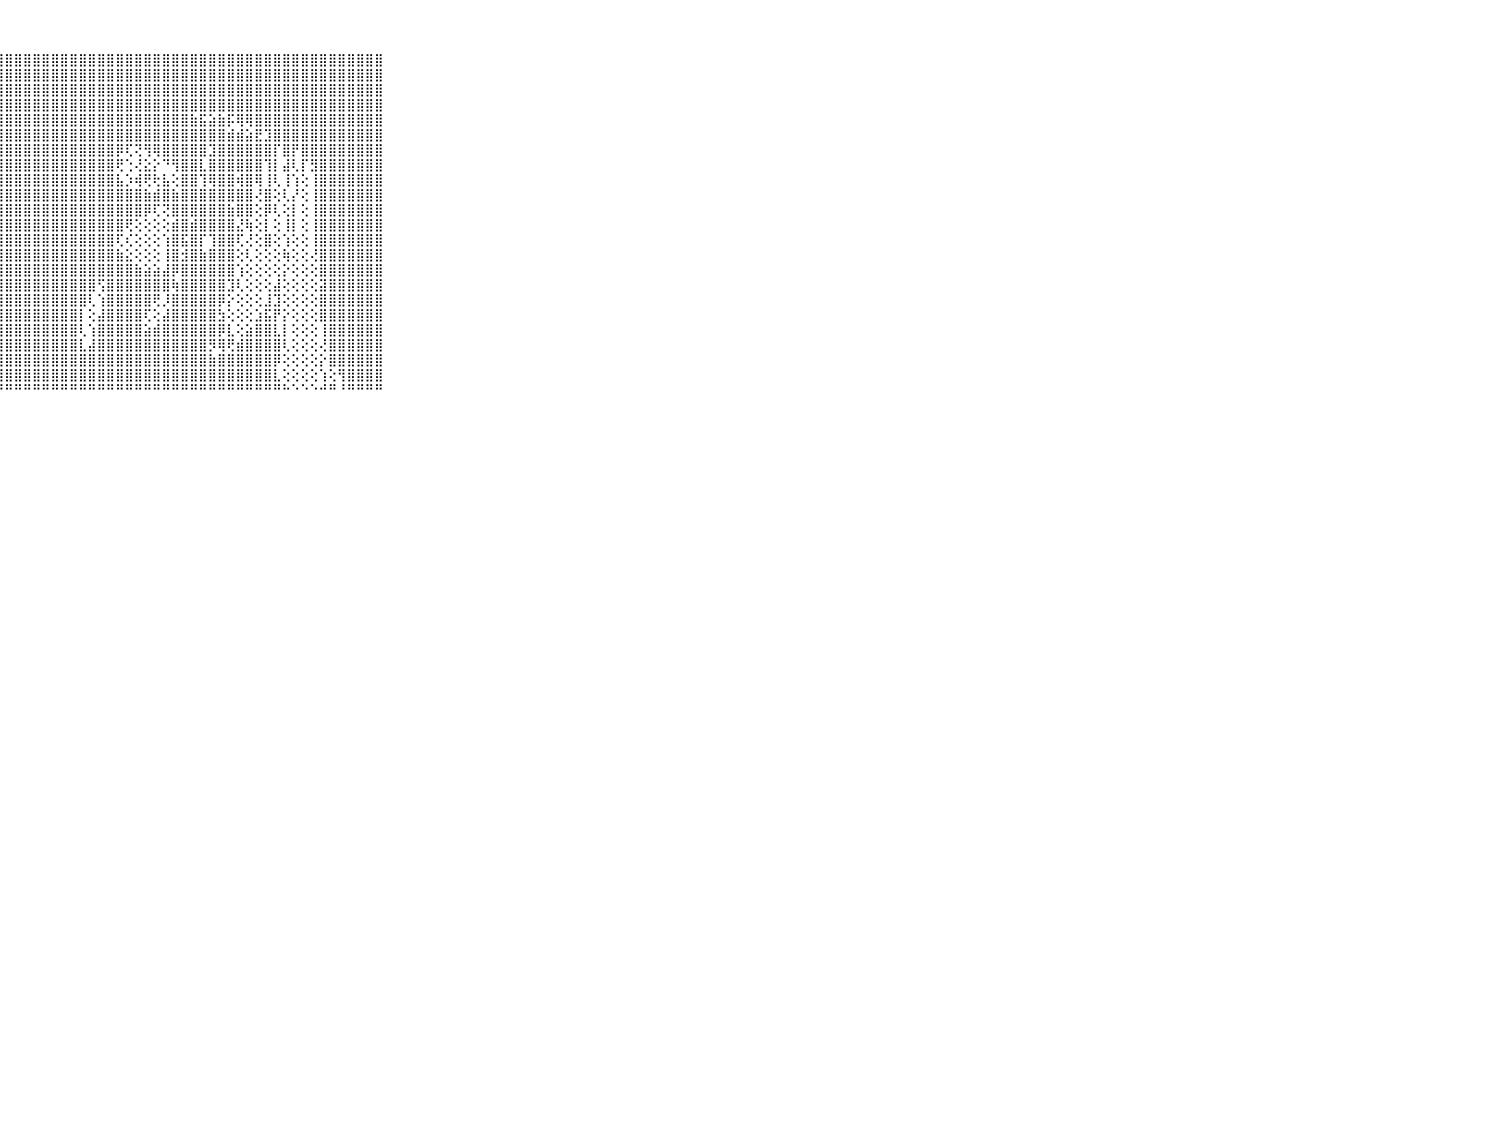

⠀⠀⠀⠀⠀⠀⠀⠀⠀⠀⠀⣿⣿⣿⣿⣿⣿⣿⣿⣿⣿⣿⣿⣿⣿⣿⣿⣿⣿⣿⣿⣿⣿⣿⣿⣿⣿⣿⣿⣿⣿⣿⣿⣿⣿⣿⣿⣿⣿⣿⣿⣿⣿⣿⣿⣿⣿⣿⣿⣿⣿⣿⣿⣿⣿⣿⣿⣿⣿⠀⠀⠀⠀⠀⠀⠀⠀⠀⠀⠀⠀
⠀⠀⠀⠀⠀⠀⠀⠀⠀⠀⠀⣿⣿⣿⣿⣿⣿⣿⣿⣿⣿⣿⣿⣿⣿⣿⣿⣿⣿⣿⣿⣿⣿⣿⣿⣿⣿⣿⣿⣿⣿⣿⣿⣿⣿⣿⣿⣿⣿⣿⣿⣿⣿⣿⣿⣿⣿⣿⣿⣿⣿⣿⣿⣿⣿⣿⣿⣿⣿⠀⠀⠀⠀⠀⠀⠀⠀⠀⠀⠀⠀
⠀⠀⠀⠀⠀⠀⠀⠀⠀⠀⠀⣿⣿⣿⣿⣿⣿⣿⣿⣿⣿⣿⣿⣿⣿⣿⣿⣿⣿⣿⣿⣿⣿⣿⣿⣿⣿⣿⣿⣿⣿⣿⣿⣿⣿⣿⣿⣿⣿⣿⣿⣿⣿⣿⣿⣿⣿⣿⣿⣿⣿⣿⣿⣿⣿⣿⣿⣿⣿⠀⠀⠀⠀⠀⠀⠀⠀⠀⠀⠀⠀
⠀⠀⠀⠀⠀⠀⠀⠀⠀⠀⠀⣿⣿⣿⣿⣿⣿⣿⣿⣿⣿⣿⣿⣿⣿⣿⣿⣿⣿⣿⣿⣿⣿⣿⣿⣿⣿⣿⣿⣿⣿⣿⣿⣿⣿⣿⣿⣿⣿⣿⣿⣿⣿⣿⣿⣿⣿⣿⣿⣿⣿⣿⣿⣿⣿⣿⣿⣿⣿⠀⠀⠀⠀⠀⠀⠀⠀⠀⠀⠀⠀
⠀⠀⠀⠀⠀⠀⠀⠀⠀⠀⠀⣿⣿⣿⣿⣿⣿⣿⣿⣿⣿⣿⣿⣿⣿⣿⣿⣿⣿⣿⣿⣿⣿⣿⣿⣿⣿⣿⣿⣿⣿⣿⣿⣿⣿⣿⣿⣿⣷⣯⣵⣷⡯⢿⢿⣿⣿⣿⣿⣿⣿⣿⣿⣿⣿⣿⣿⣿⣿⠀⠀⠀⠀⠀⠀⠀⠀⠀⠀⠀⠀
⠀⠀⠀⠀⠀⠀⠀⠀⠀⠀⠀⣿⣿⣿⣿⣿⣿⣿⣿⣿⣿⣿⣿⣿⣿⣿⣿⣿⣿⣿⣿⣿⣿⣿⣿⣿⣿⣿⣿⣿⣿⣿⣿⣿⣿⣿⣿⣿⣿⣿⣿⣿⣾⣾⣵⣟⣹⣿⣿⣿⣿⣿⣿⣿⣿⣿⣿⣿⣿⠀⠀⠀⠀⠀⠀⠀⠀⠀⠀⠀⠀
⠀⠀⠀⠀⠀⠀⠀⠀⠀⠀⠀⣿⣿⣿⣿⣿⣿⣿⣿⣿⣿⣿⣿⣿⣿⣿⣿⣿⣿⣿⣿⣿⣿⣿⣿⣿⣿⣿⣿⣿⡿⢏⢝⢻⢿⣿⣿⣿⣿⣿⣹⣿⣿⣿⣿⣿⣿⡏⣿⡟⣿⣿⣿⣿⣿⣿⣿⣿⣿⠀⠀⠀⠀⠀⠀⠀⠀⠀⠀⠀⠀
⠀⠀⠀⠀⠀⠀⠀⠀⠀⠀⠀⣿⣿⣿⣿⣿⣿⣿⣿⣿⣿⣿⣿⣿⣿⣿⣿⣿⣿⣿⣿⣿⣿⣿⣿⣿⣿⣿⣿⣿⢟⢑⢜⣕⡕⠙⢻⣿⣿⣇⣿⣿⣿⣿⣿⣿⢹⡇⣼⢇⡏⣻⣿⣿⣿⣿⣿⣿⣿⠀⠀⠀⠀⠀⠀⠀⠀⠀⠀⠀⠀
⠀⠀⠀⠀⠀⠀⠀⠀⠀⠀⠀⣿⣿⣿⣿⣿⣿⣿⣿⣿⣿⣿⣿⣿⣿⣿⣿⣿⣿⣿⣿⣿⣿⣿⣿⣿⣿⣿⣿⣿⣧⡱⢾⢟⢗⣧⢕⣿⣿⢹⢿⣿⣿⢾⣿⢿⢸⢇⢸⢱⢕⢸⣿⣿⣿⣿⣿⣿⣿⠀⠀⠀⠀⠀⠀⠀⠀⠀⠀⠀⠀
⠀⠀⠀⠀⠀⠀⠀⠀⠀⠀⠀⣿⣿⣿⣿⣿⣿⣿⣿⣿⣿⣿⣿⣿⣿⣿⣿⣿⣿⣿⣿⣿⣿⣿⣿⣿⣿⣿⣿⣿⣿⣿⣿⣷⣾⣿⣷⣿⣿⣿⣿⣿⣿⣿⣿⢜⣿⢕⢇⡜⢕⢸⣿⣿⣿⣿⣿⣿⣿⠀⠀⠀⠀⠀⠀⠀⠀⠀⠀⠀⠀
⠀⠀⠀⠀⠀⠀⠀⠀⠀⠀⠀⣿⣿⣿⣿⣿⣿⣿⣿⣿⣿⣿⣿⣿⣿⣿⣿⣿⣿⣿⣿⣿⣿⣿⣿⣿⣿⣿⣿⣿⣿⣿⣿⡿⢏⢝⣿⣿⣿⣿⣿⣿⣷⣿⣿⢕⡿⢇⢕⡇⢕⢸⣿⣿⣿⣿⣿⣿⣿⠀⠀⠀⠀⠀⠀⠀⠀⠀⠀⠀⠀
⠀⠀⠀⠀⠀⠀⠀⠀⠀⠀⠀⣿⣿⣿⣿⣿⣿⣿⣿⣿⣿⣿⣿⣿⣿⣿⣿⣿⣿⣿⣿⣿⣿⣿⣿⣿⣿⣿⣿⣿⣿⢟⢕⢕⢕⢕⣾⣿⣾⣿⣿⣿⣿⣜⢷⢕⡇⢕⢸⡇⢕⢸⣿⣿⣿⣿⣿⣿⣿⠀⠀⠀⠀⠀⠀⠀⠀⠀⠀⠀⠀
⠀⠀⠀⠀⠀⠀⠀⠀⠀⠀⠀⣿⣿⣿⣿⣿⣿⣿⣿⣿⣿⣿⣿⣿⣿⣿⣿⣿⣿⣿⣿⣿⣿⣿⣿⣿⣿⣿⣿⣿⢏⢎⢕⢕⢕⢱⣿⣯⣿⡏⢹⣿⣿⢏⢜⢕⣿⢕⢱⢕⢕⢸⣿⣿⣿⣿⣿⣿⣿⠀⠀⠀⠀⠀⠀⠀⠀⠀⠀⠀⠀
⠀⠀⠀⠀⠀⠀⠀⠀⠀⠀⠀⣿⣿⣿⣿⣿⣿⣿⣿⣿⣿⣿⣿⣿⣿⣿⣿⣿⣿⣿⣿⣿⣿⣿⣿⣿⣿⣿⣿⣿⣷⣕⢕⢕⢕⢸⣿⣺⣿⣷⣿⣿⣿⢕⢇⢕⢕⢕⢷⢕⢕⢜⣿⣿⣿⣿⣿⣿⣿⠀⠀⠀⠀⠀⠀⠀⠀⠀⠀⠀⠀
⠀⠀⠀⠀⠀⠀⠀⠀⠀⠀⠀⣿⣿⣿⣿⣿⣿⣿⣿⣿⣿⣿⣿⣿⣿⣿⣿⣿⣿⣿⣿⣿⣿⣿⣿⣿⣿⣿⣿⣿⣿⣿⣷⣵⣵⣼⡿⣿⣿⣿⣿⣿⣿⢱⢕⢕⢕⢕⡕⢕⢕⢕⣿⣿⣿⣿⣿⣿⣿⠀⠀⠀⠀⠀⠀⠀⠀⠀⠀⠀⠀
⠀⠀⠀⠀⠀⠀⠀⠀⠀⠀⠀⣿⣿⣿⣿⣿⣿⣿⣿⣿⣿⣿⣿⣿⣿⣿⣿⣿⣿⣿⣿⣿⣿⣿⣿⣿⣿⣿⢫⣿⣿⣿⣿⣿⣿⣿⢷⣿⣿⣿⣿⣿⣹⢇⢕⢕⢕⣼⢕⢕⢕⢕⣽⣿⣿⣿⣿⣿⣿⠀⠀⠀⠀⠀⠀⠀⠀⠀⠀⠀⠀
⠀⠀⠀⠀⠀⠀⠀⠀⠀⠀⠀⣿⣿⣿⣿⣿⣿⣿⣿⣿⣿⣿⣿⣿⣿⣿⣿⣿⣿⣿⣿⣿⣿⣿⣿⣿⣿⢇⢱⣿⣿⣿⣿⣿⢟⡸⣿⣿⣿⣿⣿⡿⡕⢕⢕⢕⣸⣹⢕⢕⢕⢕⣿⣿⣿⣿⣿⣿⣿⠀⠀⠀⠀⠀⠀⠀⠀⠀⠀⠀⠀
⠀⠀⠀⠀⠀⠀⠀⠀⠀⠀⠀⣿⣿⣿⣿⣿⣿⣿⣿⣿⣿⣿⣿⣿⣿⣿⣿⣿⣿⣿⣿⣿⣿⣿⣿⣿⡇⢕⣼⣿⣿⣿⣿⢏⢕⣼⣿⣿⣿⣿⣿⣳⢕⢕⢕⣱⣯⡟⡕⢕⢕⢕⣿⣿⣿⣿⣿⣿⣿⠀⠀⠀⠀⠀⠀⠀⠀⠀⠀⠀⠀
⠀⠀⠀⠀⠀⠀⠀⠀⠀⠀⠀⣿⣿⣿⣿⣿⣿⣿⣿⣿⣿⣿⣿⣿⣿⣿⣿⣿⣿⣿⣿⣿⣿⣿⣿⣿⢇⢱⣿⣿⣿⣿⣿⣵⣾⣿⣿⣿⣿⣿⣿⡿⣇⢕⣵⣿⣿⣇⡇⢕⢕⢕⢸⣿⣿⣿⣿⣿⣿⠀⠀⠀⠀⠀⠀⠀⠀⠀⠀⠀⠀
⠀⠀⠀⠀⠀⠀⠀⠀⠀⠀⠀⣿⣿⣿⣿⣿⣿⣿⣿⣿⣿⣿⣿⣿⣿⣿⣿⣿⣿⣿⣿⣿⣿⣿⣿⣿⣇⣼⣿⣿⣿⣿⣿⣿⣿⣿⣿⣿⣿⣿⡻⢿⢟⣾⣿⣿⣿⣿⢇⢕⢕⢕⢜⣿⣿⣿⣿⣿⣿⠀⠀⠀⠀⠀⠀⠀⠀⠀⠀⠀⠀
⠀⠀⠀⠀⠀⠀⠀⠀⠀⠀⠀⣿⣿⣿⣿⣿⣿⣿⣿⣿⣿⣿⣿⣿⣿⣿⣿⣿⣿⣿⣿⣿⣿⣿⣿⣿⣿⣿⣿⣿⣿⣿⣿⣿⣿⣿⣿⣿⣿⣿⣷⣿⣿⣿⣿⣿⣿⡿⢕⢕⢕⢕⡕⣿⣿⣿⣿⣿⣿⠀⠀⠀⠀⠀⠀⠀⠀⠀⠀⠀⠀
⠀⠀⠀⠀⠀⠀⠀⠀⠀⠀⠀⣿⣿⣿⣿⣿⣿⣿⣿⣿⣿⣿⣿⣿⣿⣿⣿⣿⣿⣿⣿⣿⣿⣿⣿⣿⣿⣿⣿⣿⣿⣿⣿⣿⣿⣿⣿⣿⣿⣿⣿⣿⣿⣿⣿⣿⣿⣇⢕⢕⢕⢕⢱⢕⢻⣿⣿⣿⣿⠀⠀⠀⠀⠀⠀⠀⠀⠀⠀⠀⠀
⠀⠀⠀⠀⠀⠀⠀⠀⠀⠀⠀⠛⠛⠛⠛⠛⠛⠛⠛⠛⠛⠛⠛⠛⠛⠛⠛⠛⠛⠛⠛⠛⠛⠛⠛⠛⠛⠛⠛⠛⠛⠛⠛⠛⠛⠛⠛⠛⠛⠛⠛⠛⠛⠛⠛⠛⠛⠛⠓⠑⠑⠑⠚⠛⠘⠛⠛⠛⠛⠀⠀⠀⠀⠀⠀⠀⠀⠀⠀⠀⠀